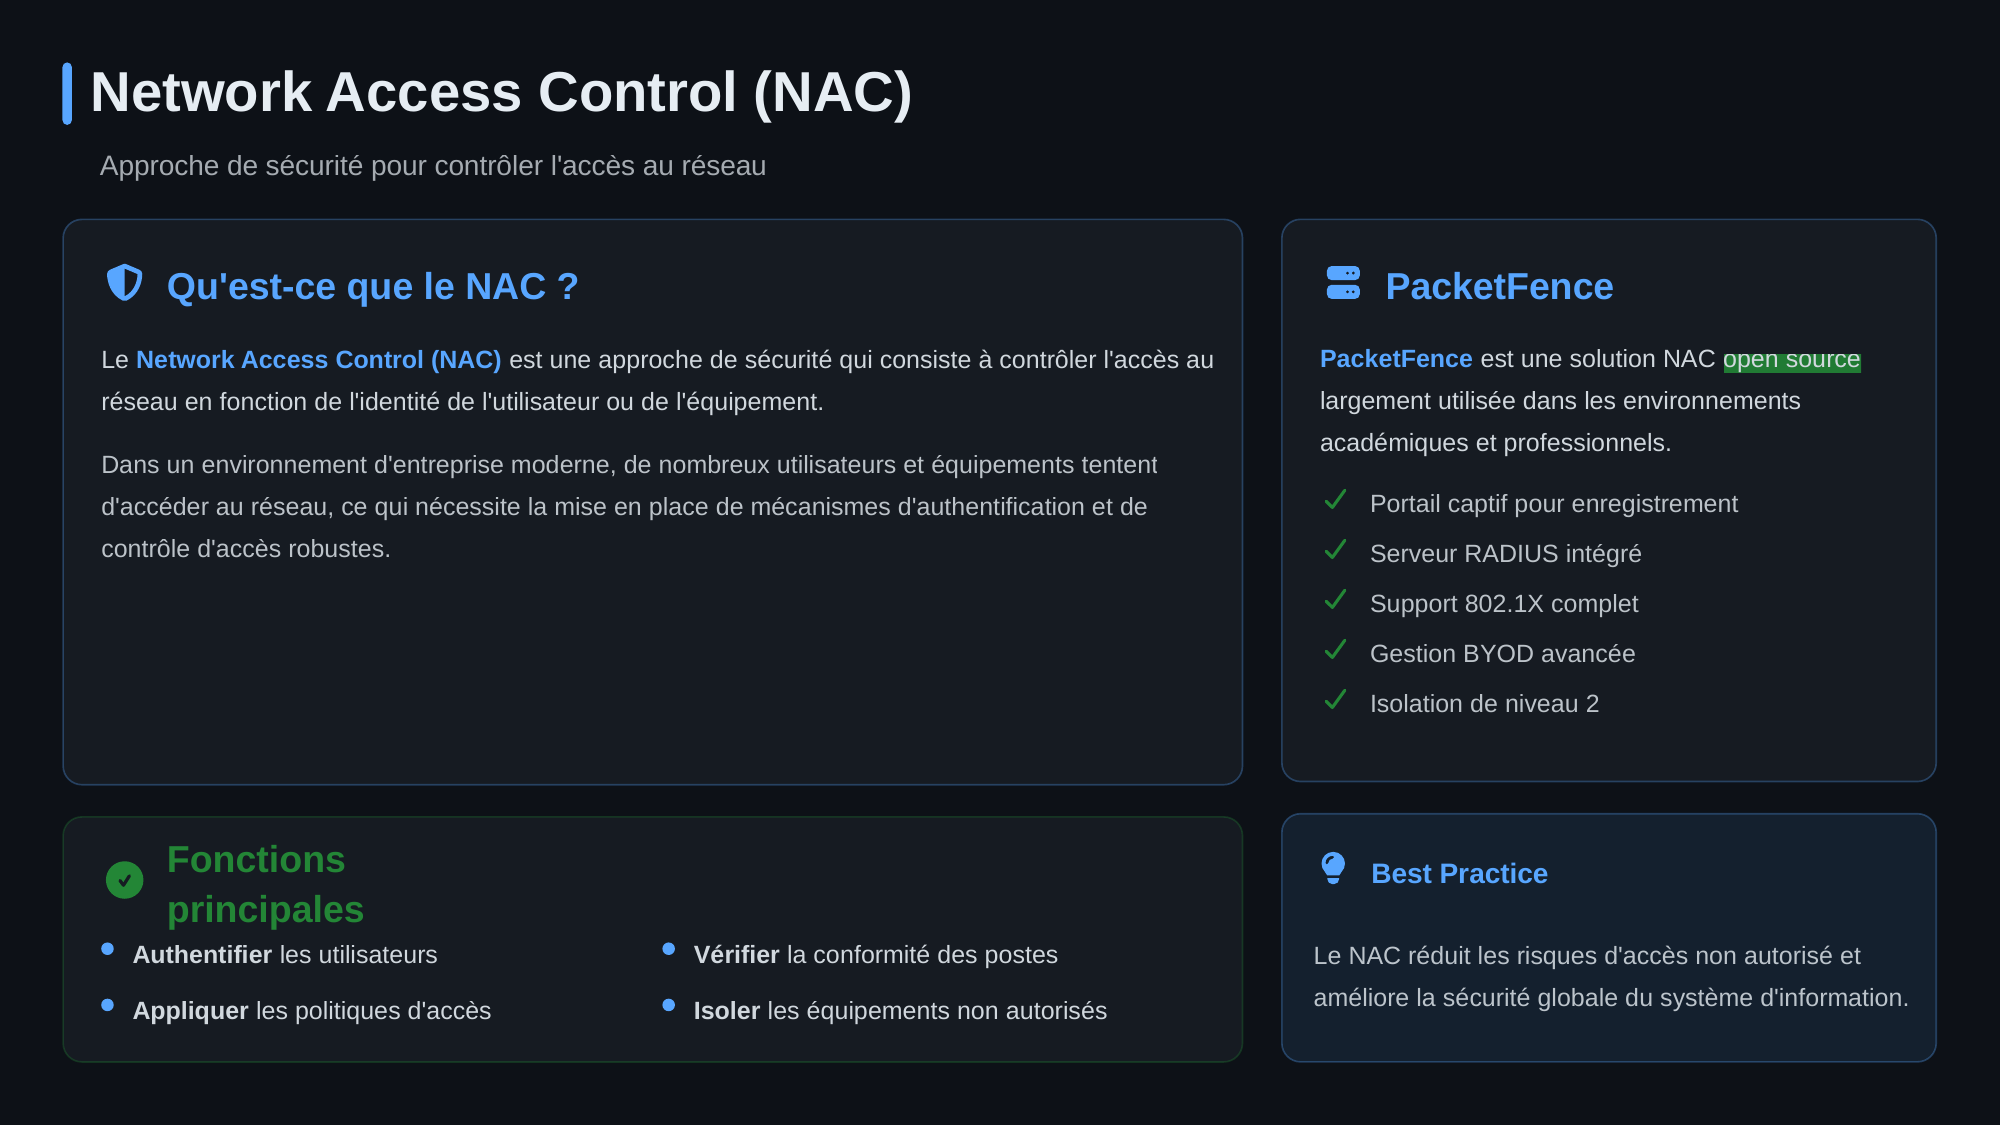

Network Access Control (NAC)
Approche de sécurité pour contrôler l'accès au réseau

Qu'est-ce que le NAC ?
PacketFence

Le Network Access Control (NAC) est une approche de sécurité qui consiste à contrôler l'accès au réseau en fonction de l'identité de l'utilisateur ou de l'équipement.
PacketFence est une solution NAC open source largement utilisée dans les environnements académiques et professionnels.
Dans un environnement d'entreprise moderne, de nombreux utilisateurs et équipements tentent d'accéder au réseau, ce qui nécessite la mise en place de mécanismes d'authentification et de contrôle d'accès robustes.
Portail captif pour enregistrement

Serveur RADIUS intégré

Support 802.1X complet

Gestion BYOD avancée

Isolation de niveau 2

Best Practice

Fonctions principales

Le NAC réduit les risques d'accès non autorisé et améliore la sécurité globale du système d'information.
Authentifier les utilisateurs
Vérifier la conformité des postes

Appliquer les politiques d'accès
Isoler les équipements non autorisés